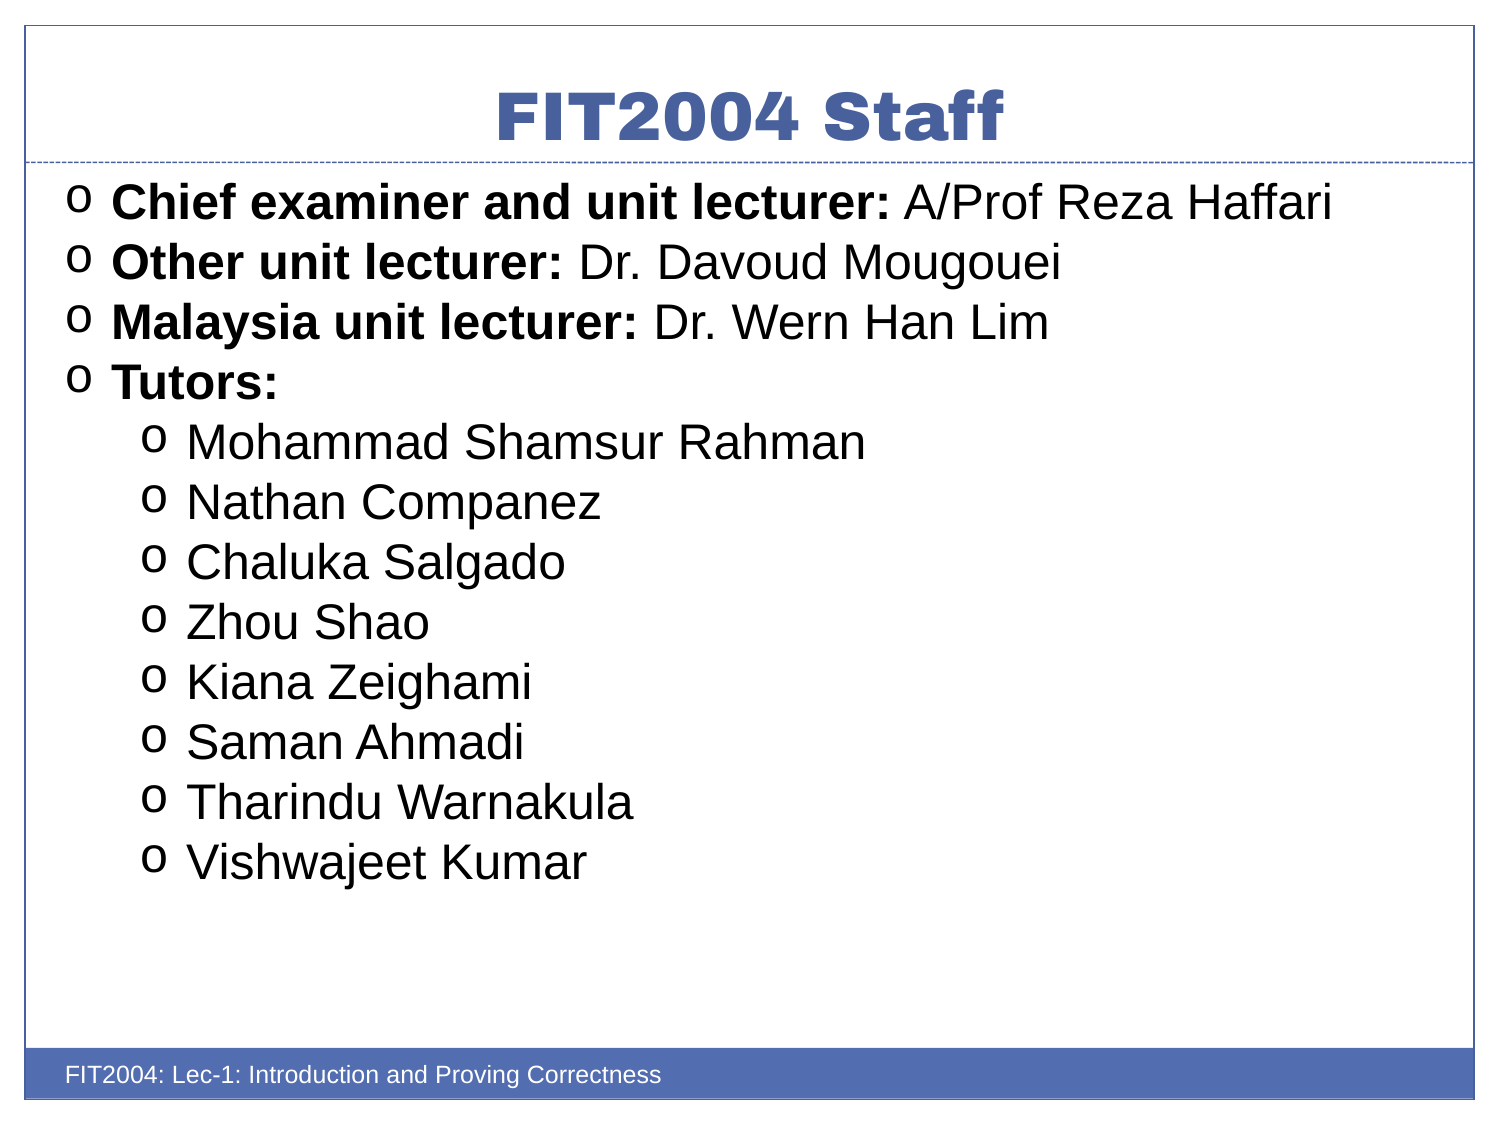

# FIT2004 Staff
Chief examiner and unit lecturer: A/Prof Reza Haffari
Other unit lecturer: Dr. Davoud Mougouei
Malaysia unit lecturer: Dr. Wern Han Lim
Tutors:
Mohammad Shamsur Rahman
Nathan Companez
Chaluka Salgado
Zhou Shao
Kiana Zeighami
Saman Ahmadi
Tharindu Warnakula
Vishwajeet Kumar
FIT2004: Lec-1: Introduction and Proving Correctness